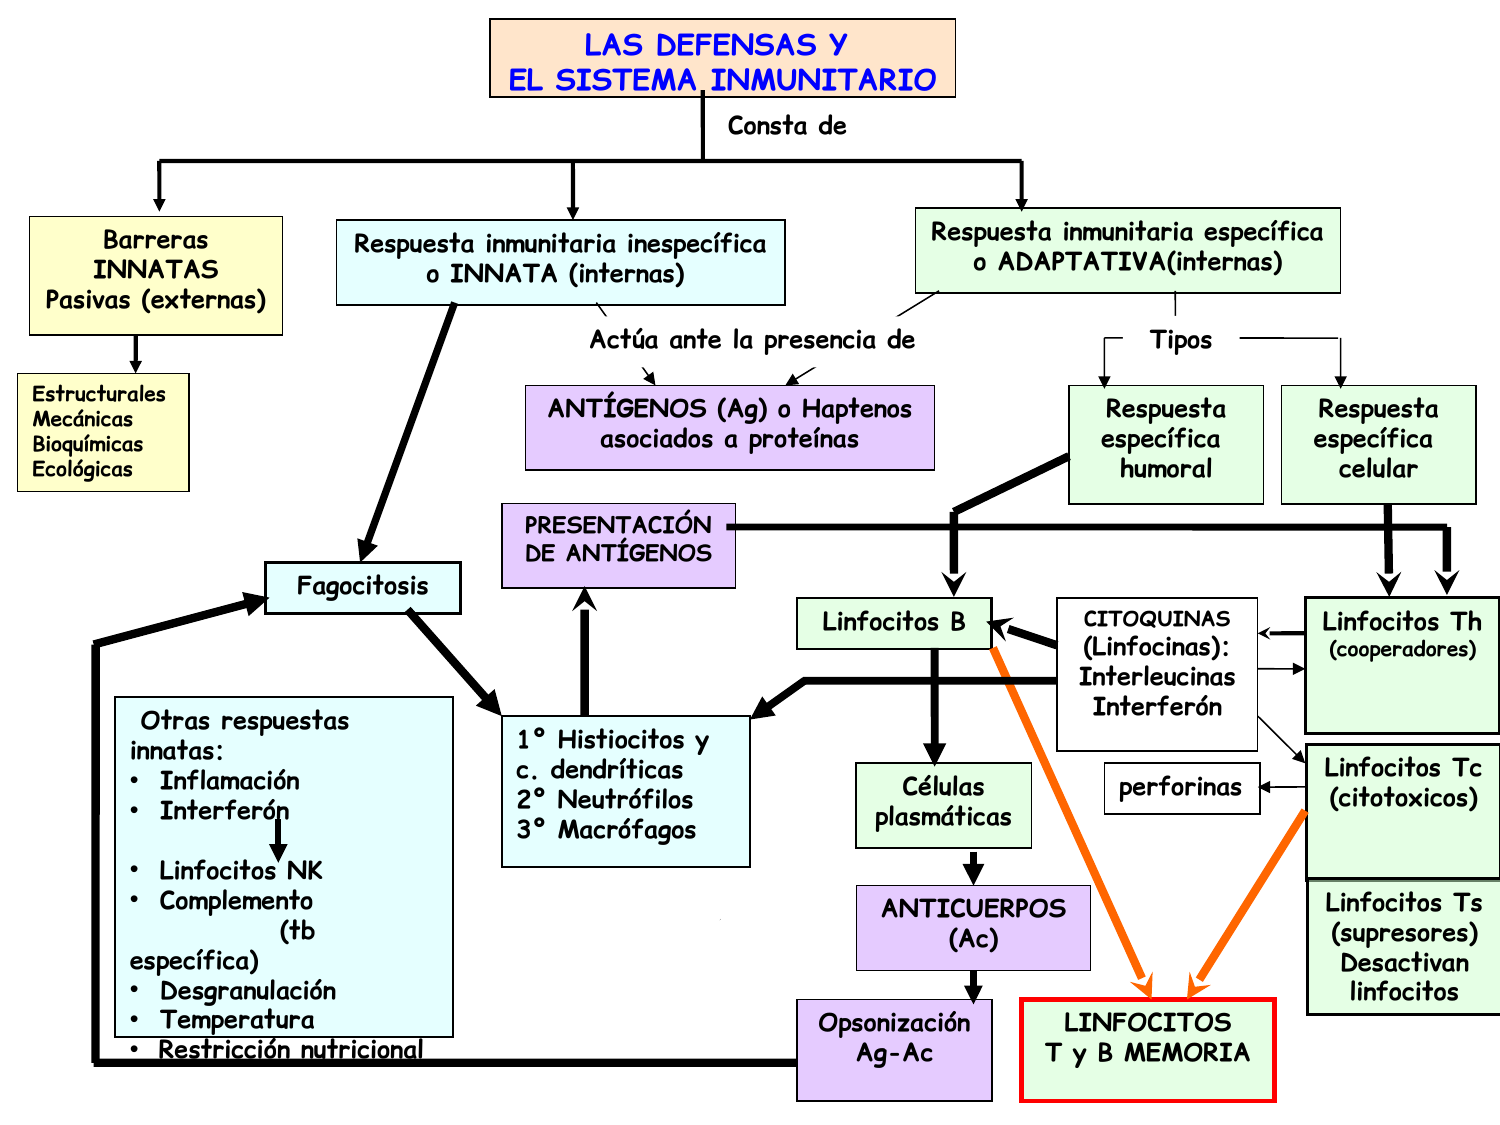

LAS DEFENSAS Y
EL SISTEMA INMUNITARIO

Consta de

Respuesta inmunitaria específica o ADAPTATIVA(internas)
Barreras INNATAS
Pasivas (externas)
Respuesta inmunitaria inespecífica o INNATA (internas)

Tipos
Actúa ante la presencia de

Estructurales
Mecánicas
Bioquímicas
Ecológicas
ANTÍGENOS (Ag) o Haptenos asociados a proteínas
Respuesta específica
humoral
Respuesta específica
celular

PRESENTACIÓN DE ANTÍGENOS

Fagocitosis

Linfocitos B
CITOQUINAS
(Linfocinas): Interleucinas
Interferón

Linfocitos Th
(cooperadores)

 Otras respuestas innatas:
  Inflamación
  Interferón

  Linfocitos NK
  Complemento
	(tb específica)
  Desgranulación
  Temperatura
Restricción nutricional
1º Histiocitos y c. dendríticas
2º Neutrófilos
3º Macrófagos

Linfocitos Tc
(citotoxicos)
Células plasmáticas
perforinas

Linfocitos Ts
(supresores)
Desactivan
linfocitos
ANTICUERPOS
(Ac)

Opsonización
Ag-Ac
LINFOCITOS
T y B MEMORIA